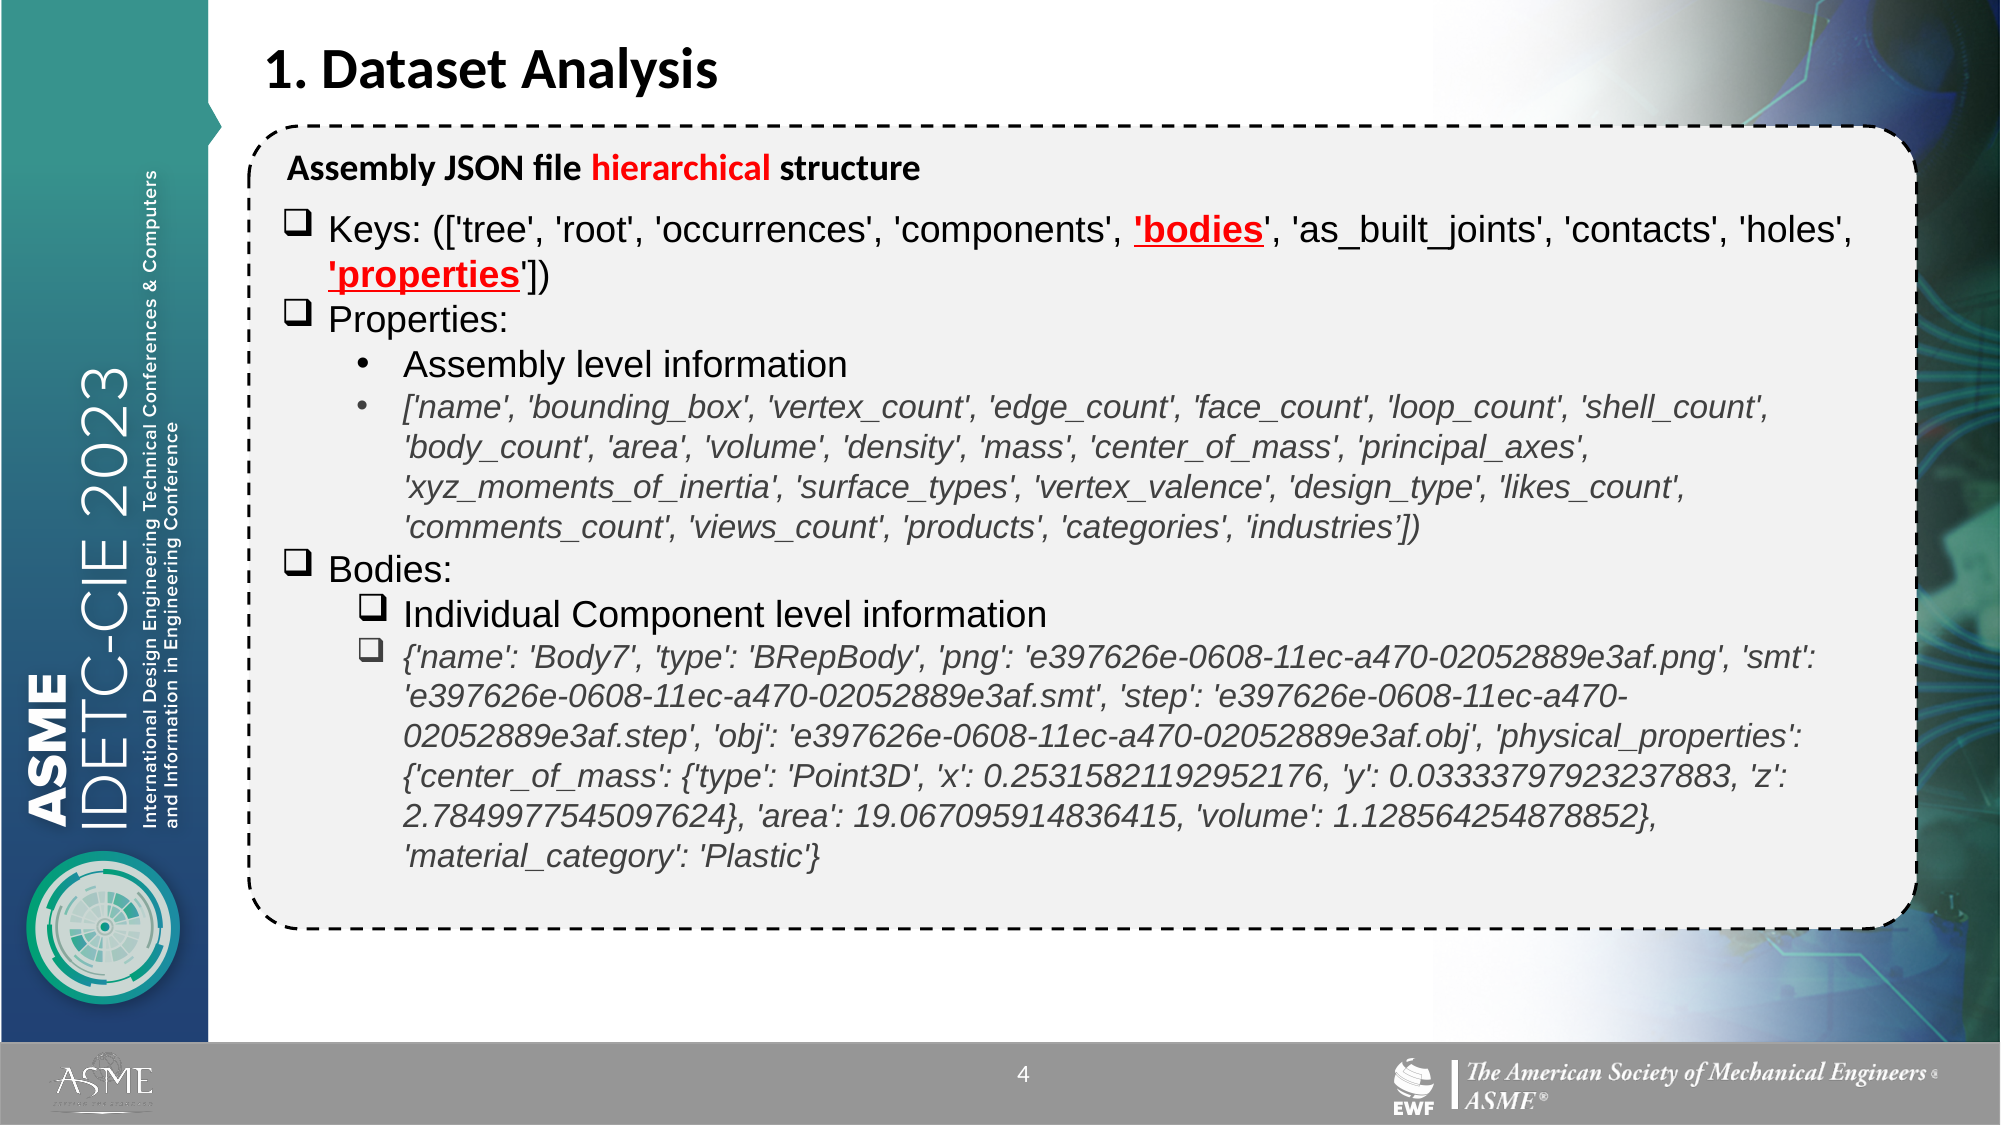

1. Dataset Analysis

Assembly JSON file hierarchical structure
Keys: (['tree', 'root', 'occurrences', 'components', 'bodies', 'as_built_joints', 'contacts', 'holes', 'properties'])
Properties:
Assembly level information
['name', 'bounding_box', 'vertex_count', 'edge_count', 'face_count', 'loop_count', 'shell_count', 'body_count', 'area', 'volume', 'density', 'mass', 'center_of_mass', 'principal_axes', 'xyz_moments_of_inertia', 'surface_types', 'vertex_valence', 'design_type', 'likes_count', 'comments_count', 'views_count', 'products', 'categories', 'industries’])
Bodies:
Individual Component level information
{'name': 'Body7', 'type': 'BRepBody', 'png': 'e397626e-0608-11ec-a470-02052889e3af.png', 'smt': 'e397626e-0608-11ec-a470-02052889e3af.smt', 'step': 'e397626e-0608-11ec-a470-02052889e3af.step', 'obj': 'e397626e-0608-11ec-a470-02052889e3af.obj', 'physical_properties': {'center_of_mass': {'type': 'Point3D', 'x': 0.25315821192952176, 'y': 0.03333797923237883, 'z': 2.7849977545097624}, 'area': 19.067095914836415, 'volume': 1.128564254878852}, 'material_category': 'Plastic'}

4